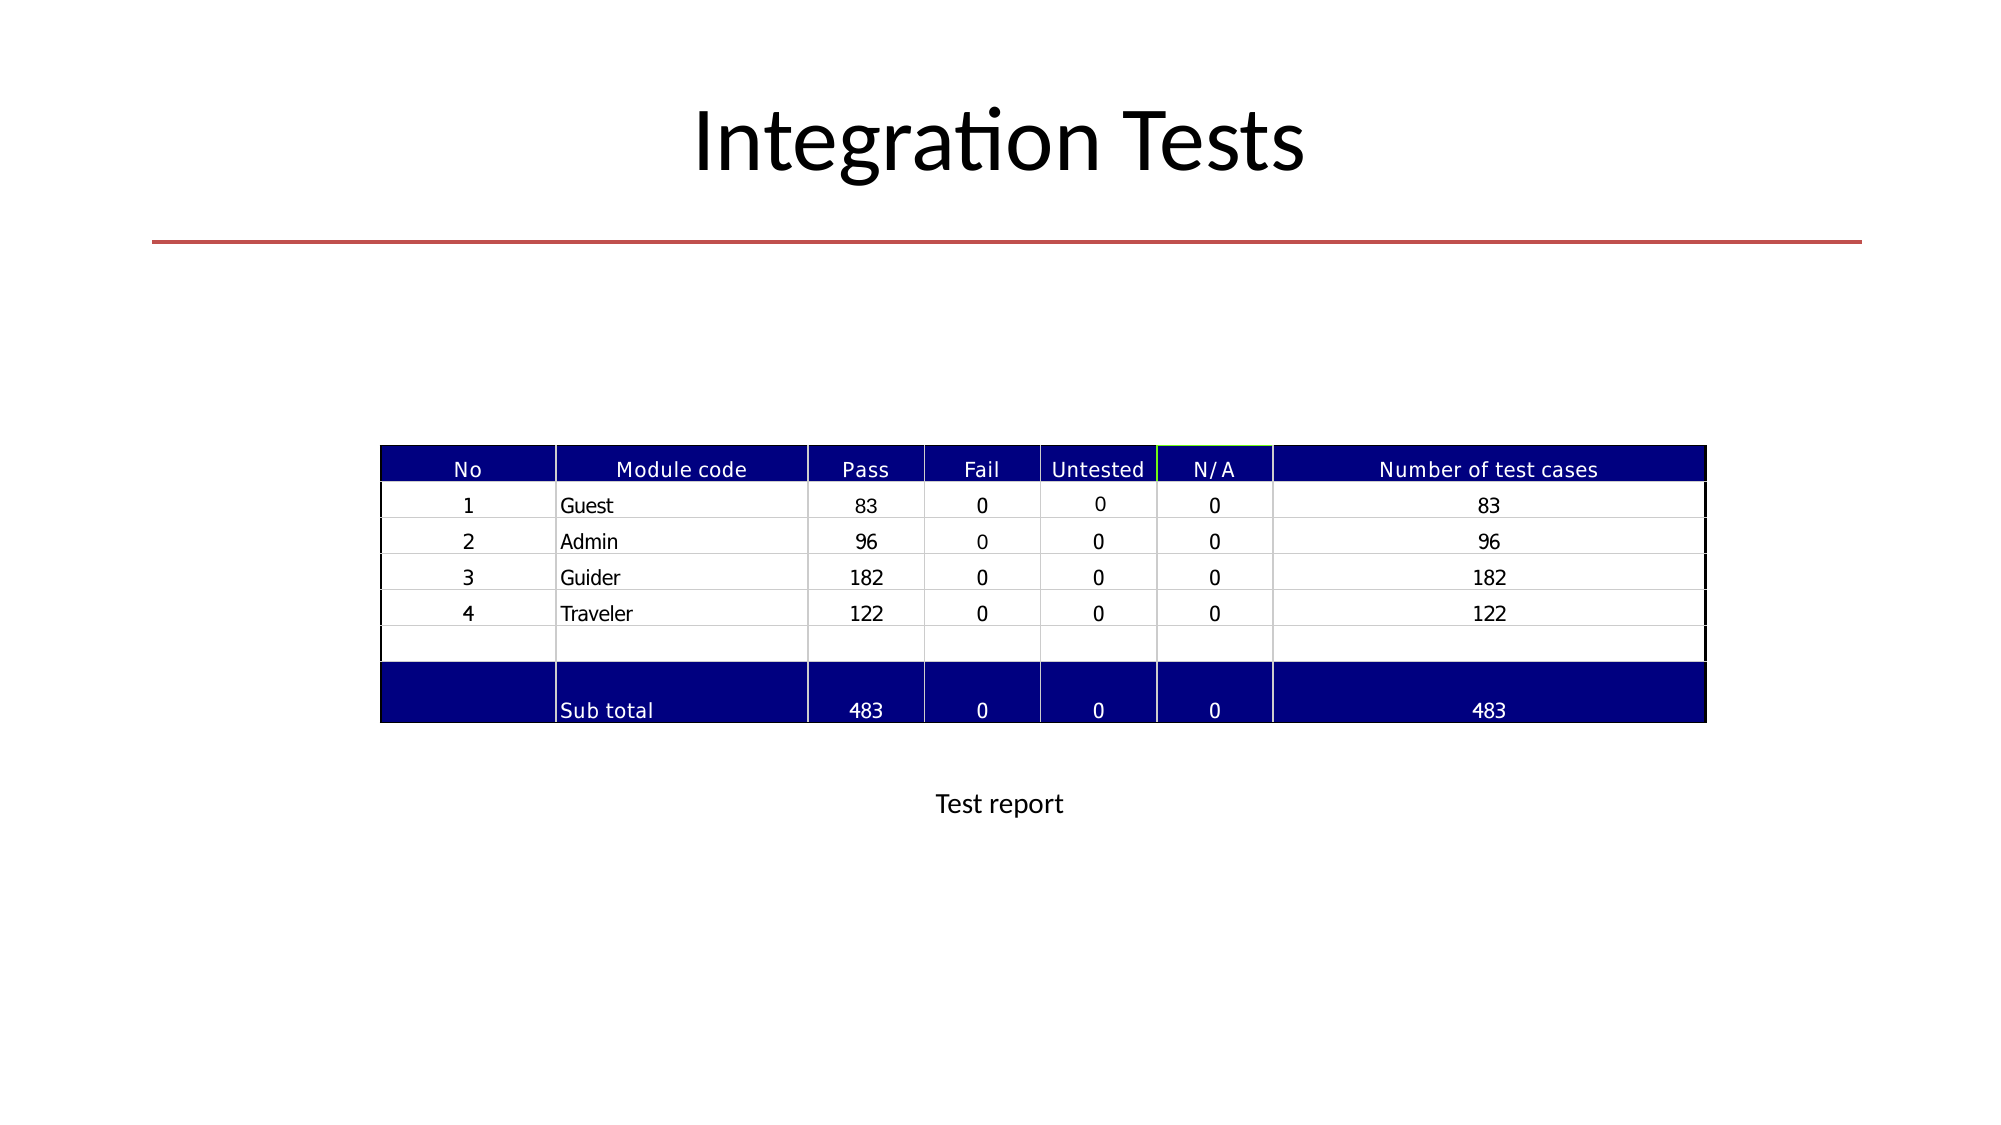

# Integration Tests
| No | Module code | Pass | Fail | Untested | N/A | Number of test cases |
| --- | --- | --- | --- | --- | --- | --- |
| 1 | Guest | 83 | 0 | 0 | 0 | 83 |
| 2 | Admin | 96 | 0 | 0 | 0 | 96 |
| 3 | Guider | 182 | 0 | 0 | 0 | 182 |
| 4 | Traveler | 122 | 0 | 0 | 0 | 122 |
|  |  |  |  |  |  |  |
|  | Sub total | 483 | 0 | 0 | 0 | 483 |
Test report